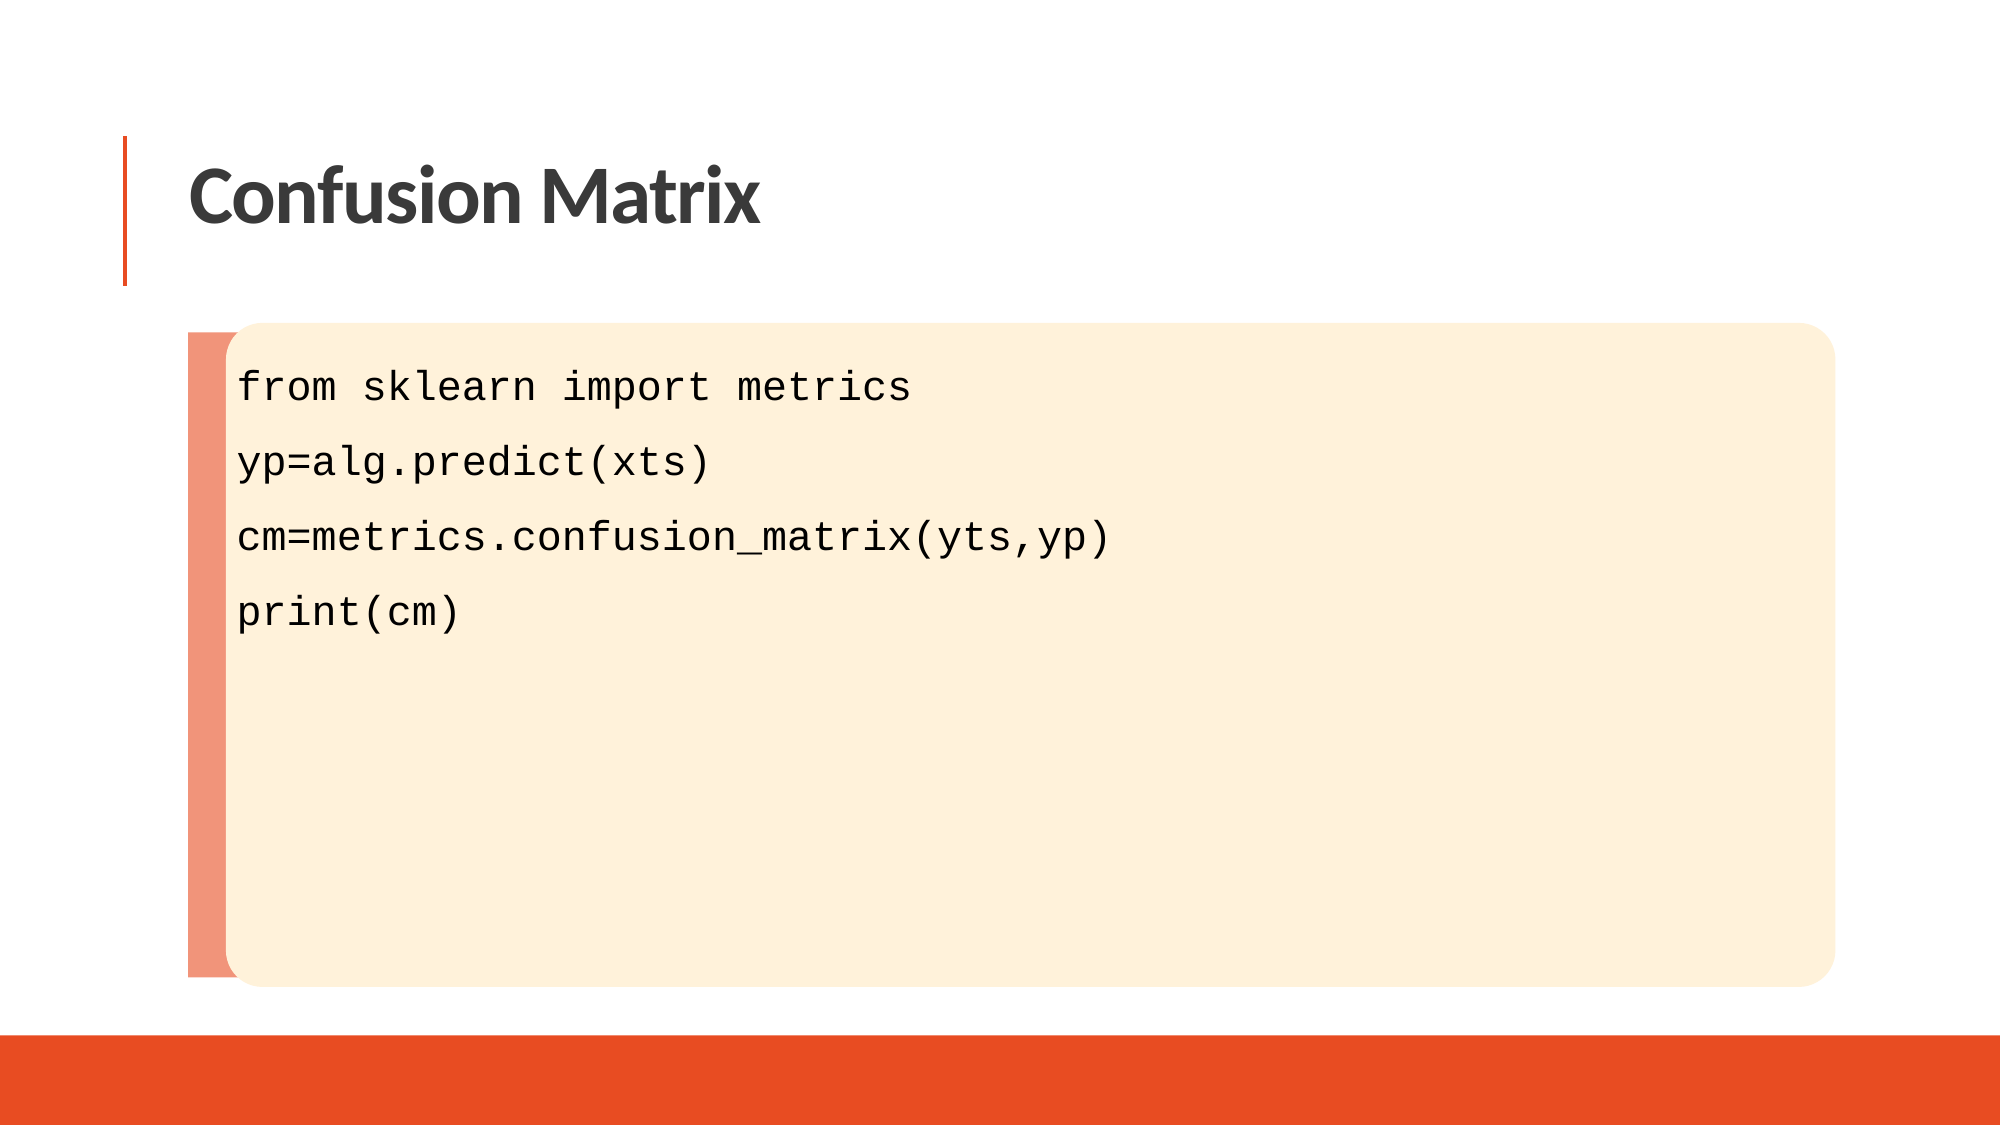

Confusion Matrix
from sklearn import metrics
yp=alg.predict(xts)
cm=metrics.confusion_matrix(yts,yp)
print(cm)